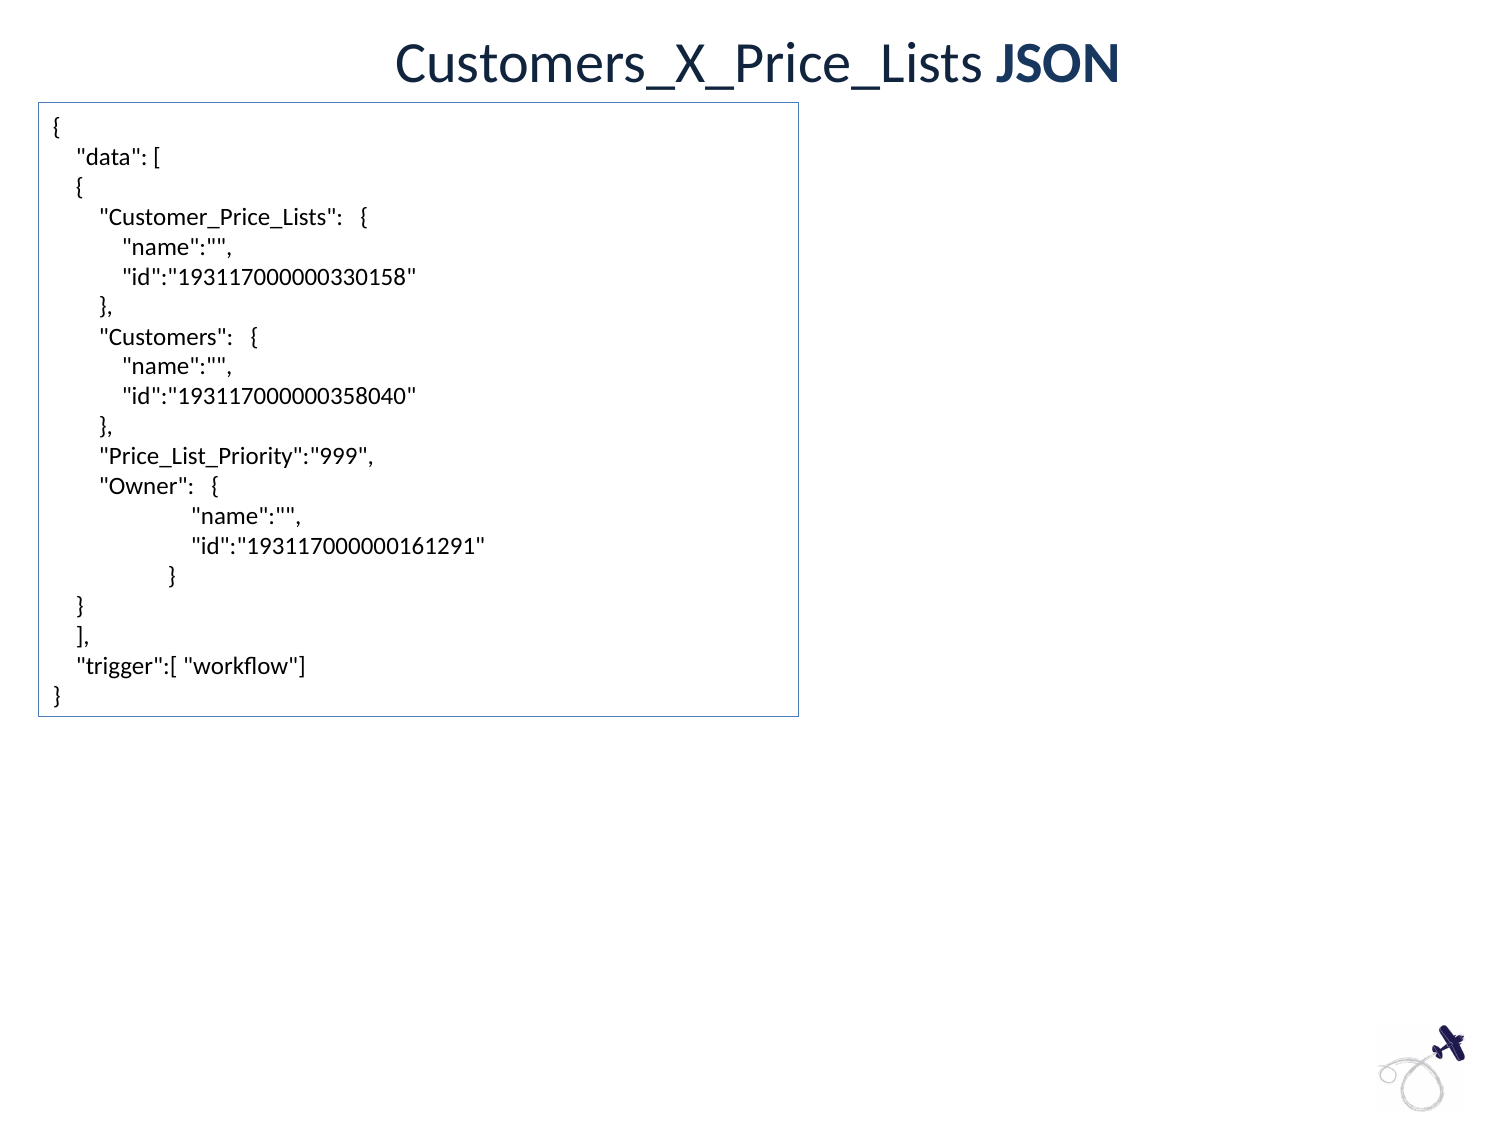

Customers_X_Price_Lists JSON
{
    "data": [
    {
        "Customer_Price_Lists":   {
            "name":"",
            "id":"193117000000330158"
        },
        "Customers":   {
            "name":"",
            "id":"193117000000358040"
        },
        "Price_List_Priority":"999",
        "Owner":   {
                        "name":"",
                        "id":"193117000000161291"
                    }
    }
    ],
    "trigger":[ "workflow"]
}